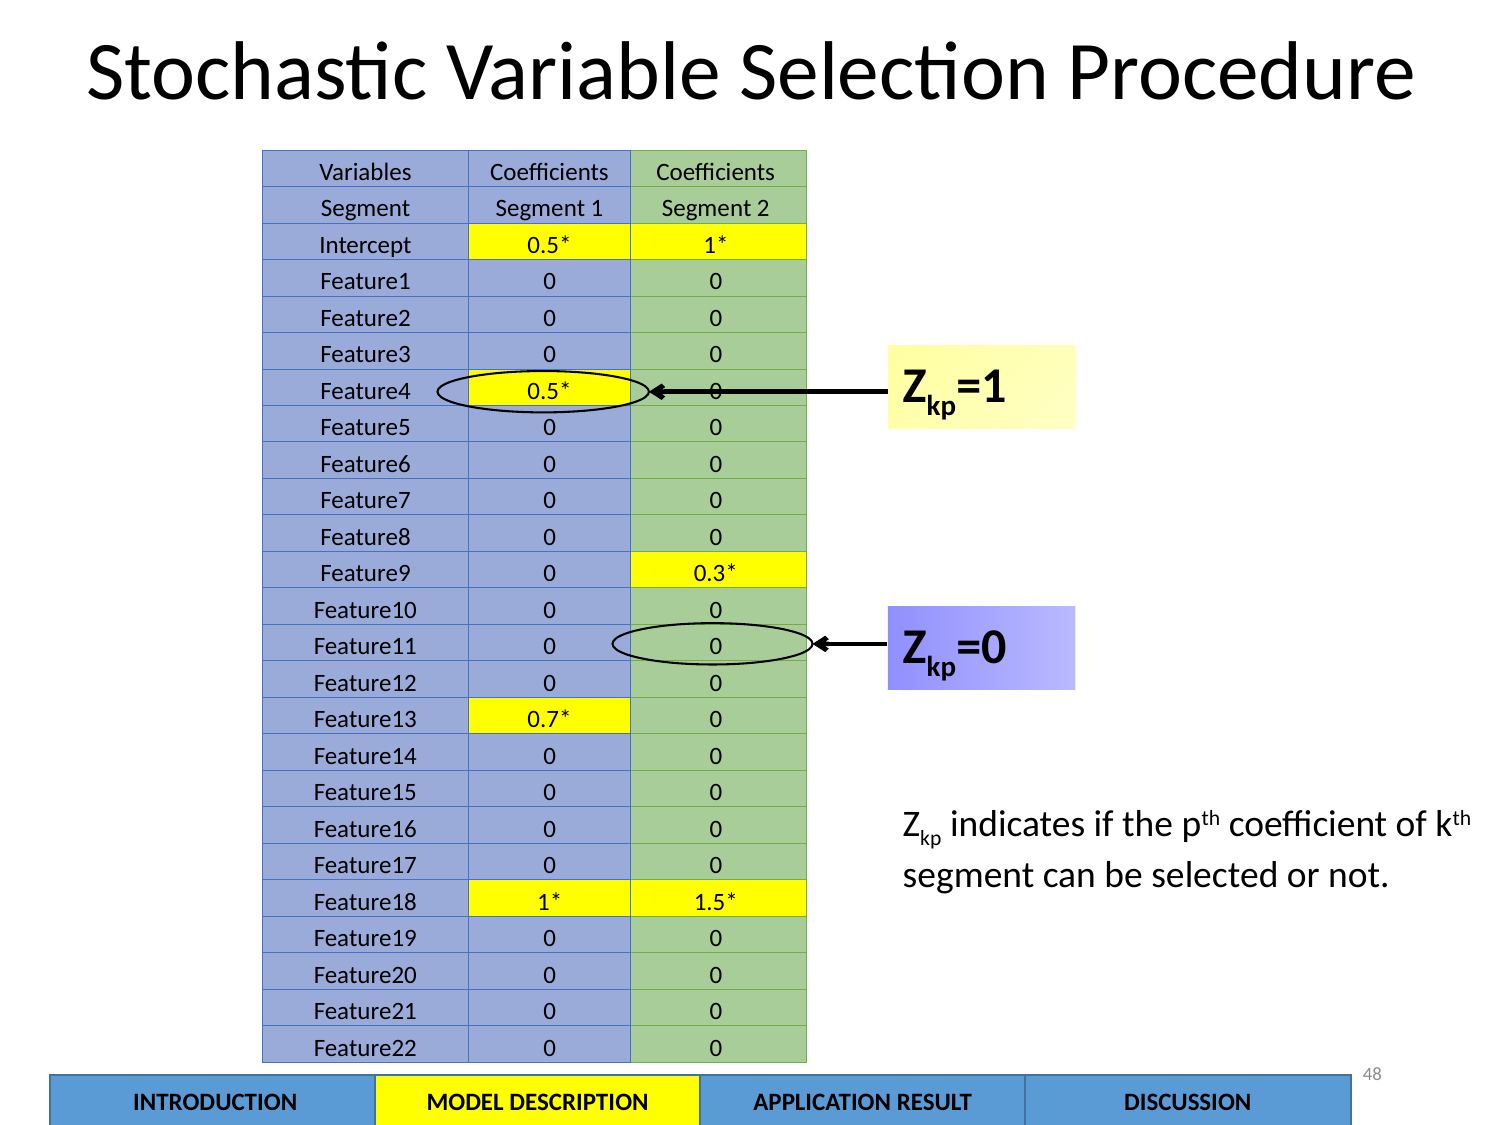

# Stochastic Variable Selection Procedure
| Coefficients |
| --- |
| Segment 2 |
| 1\* |
| 0 |
| 0 |
| 0 |
| 0 |
| 0 |
| 0 |
| 0 |
| 0 |
| 0.3\* |
| 0 |
| 0 |
| 0 |
| 0 |
| 0 |
| 0 |
| 0 |
| 0 |
| 1.5\* |
| 0 |
| 0 |
| 0 |
| 0 |
| Variables | Coefficients |
| --- | --- |
| Segment | Segment 1 |
| Intercept | 0.5\* |
| Feature1 | 0 |
| Feature2 | 0 |
| Feature3 | 0 |
| Feature4 | 0.5\* |
| Feature5 | 0 |
| Feature6 | 0 |
| Feature7 | 0 |
| Feature8 | 0 |
| Feature9 | 0 |
| Feature10 | 0 |
| Feature11 | 0 |
| Feature12 | 0 |
| Feature13 | 0.7\* |
| Feature14 | 0 |
| Feature15 | 0 |
| Feature16 | 0 |
| Feature17 | 0 |
| Feature18 | 1\* |
| Feature19 | 0 |
| Feature20 | 0 |
| Feature21 | 0 |
| Feature22 | 0 |
Zkp=1

Zkp=0

Zkp indicates if the pth coefficient of kth segment can be selected or not.
48
INTRODUCTION
MODEL DESCRIPTION
APPLICATION RESULT
DISCUSSION